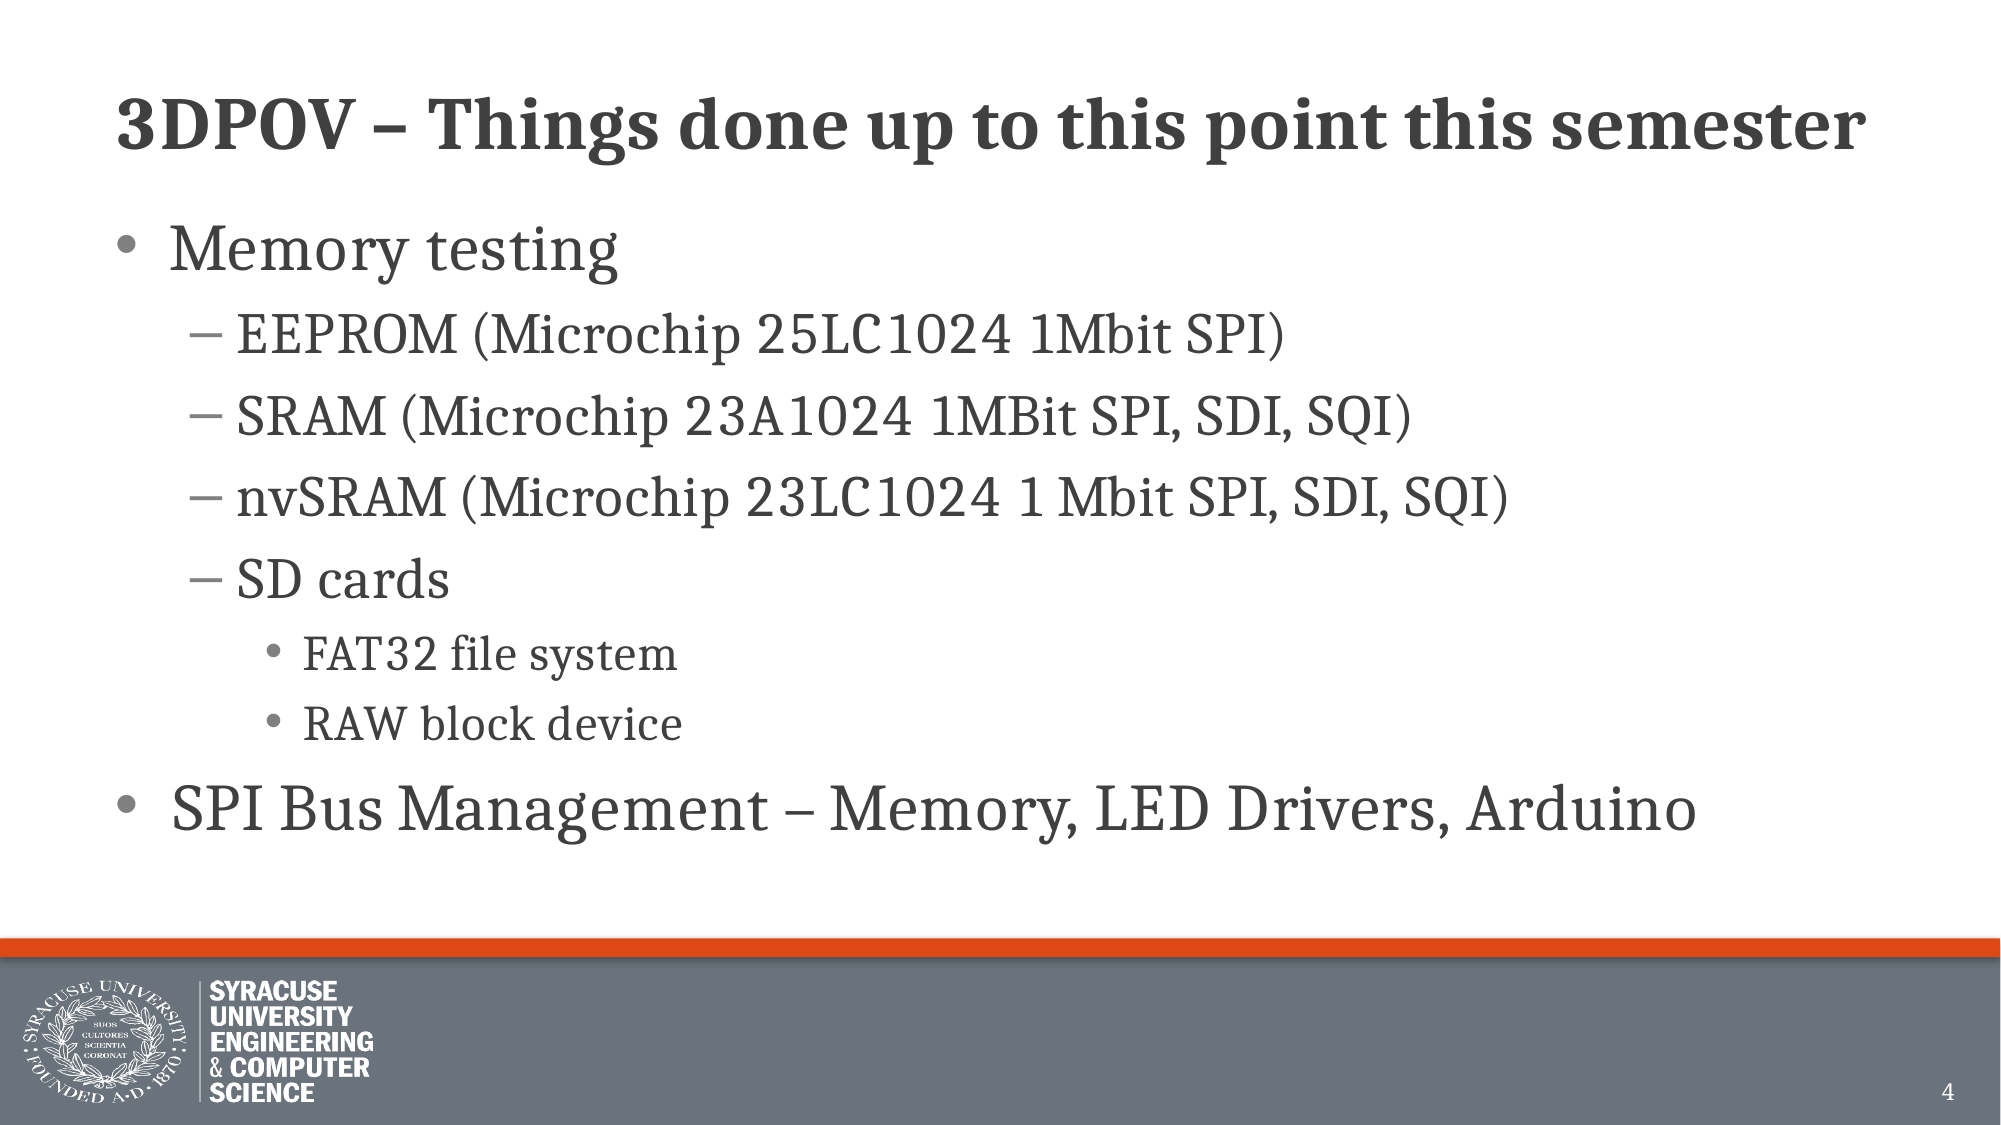

# 3DPOV – Things done up to this point this semester
Memory testing
EEPROM (Microchip 25LC1024 1Mbit SPI)
SRAM (Microchip 23A1024 1MBit SPI, SDI, SQI)
nvSRAM (Microchip 23LC1024 1 Mbit SPI, SDI, SQI)
SD cards
FAT32 file system
RAW block device
SPI Bus Management – Memory, LED Drivers, Arduino
4